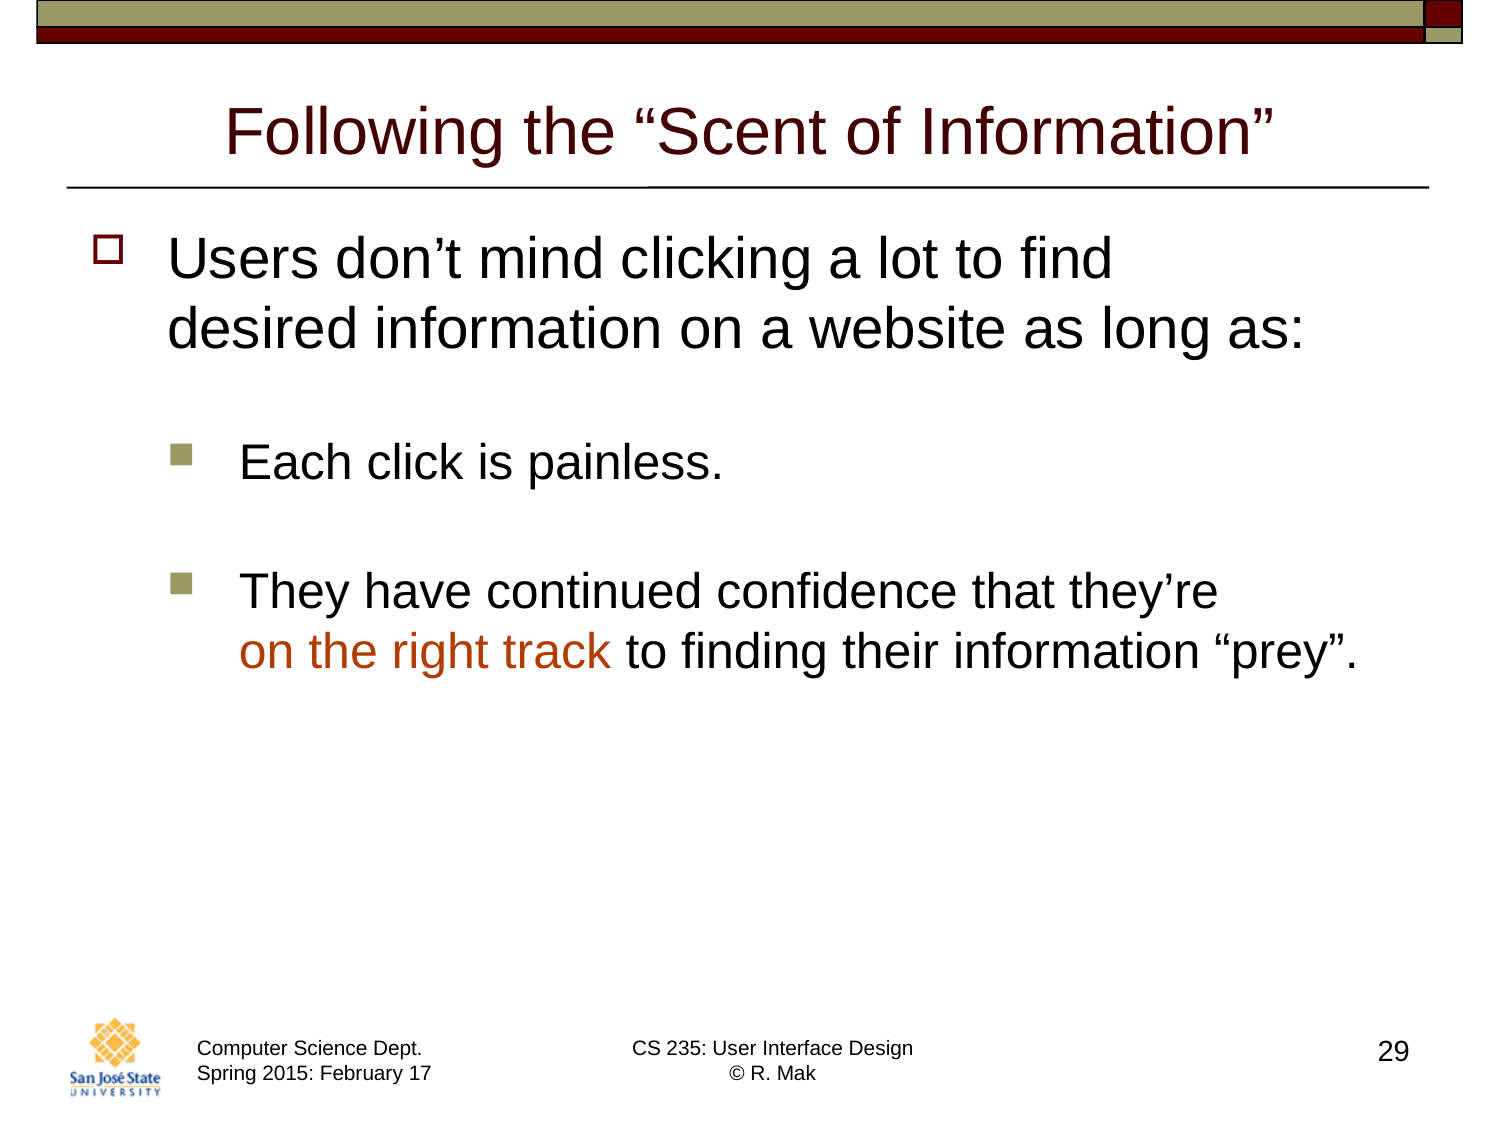

# Following the “Scent of Information”
Users don’t mind clicking a lot to find
desired information on a website as long as:

Each click is painless.

They have continued confidence that they’re
on the right track to finding their information “prey”.
29